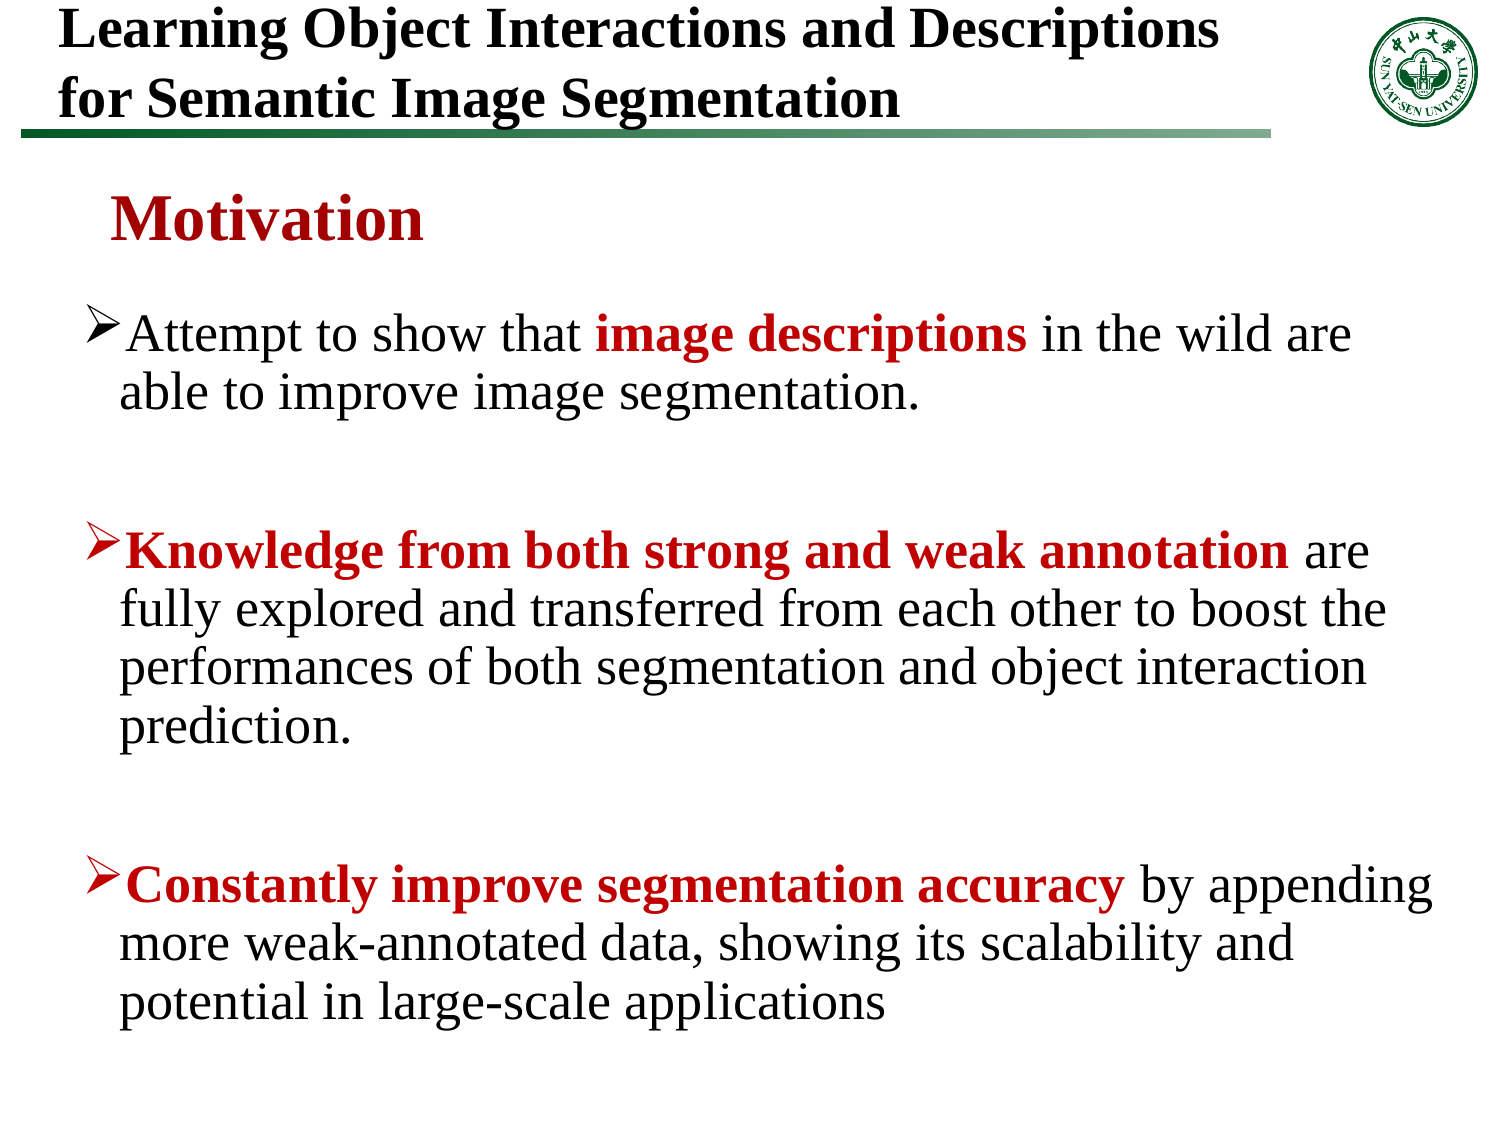

Learning Object Interactions and Descriptions
for Semantic Image Segmentation
Motivation
Attempt to show that image descriptions in the wild are able to improve image segmentation.

Knowledge from both strong and weak annotation are fully explored and transferred from each other to boost the performances of both segmentation and object interaction prediction.

Constantly improve segmentation accuracy by appending more weak-annotated data, showing its scalability and potential in large-scale applications